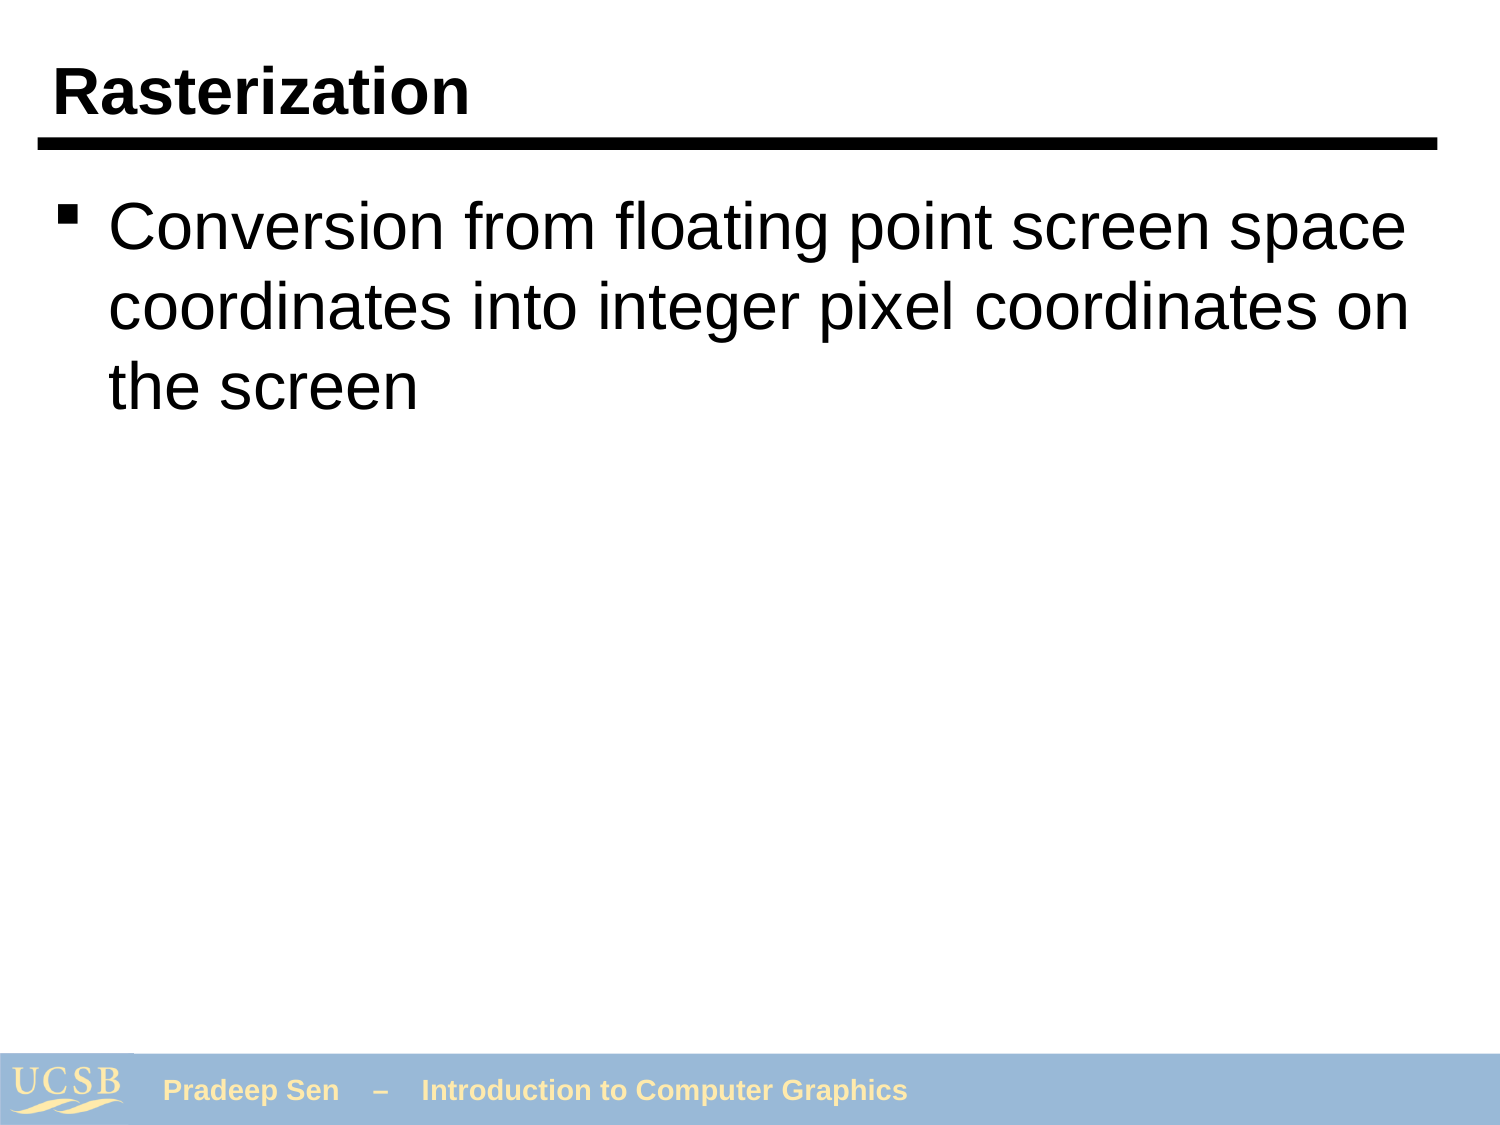

# Rasterization
Conversion from floating point screen space coordinates into integer pixel coordinates on the screen